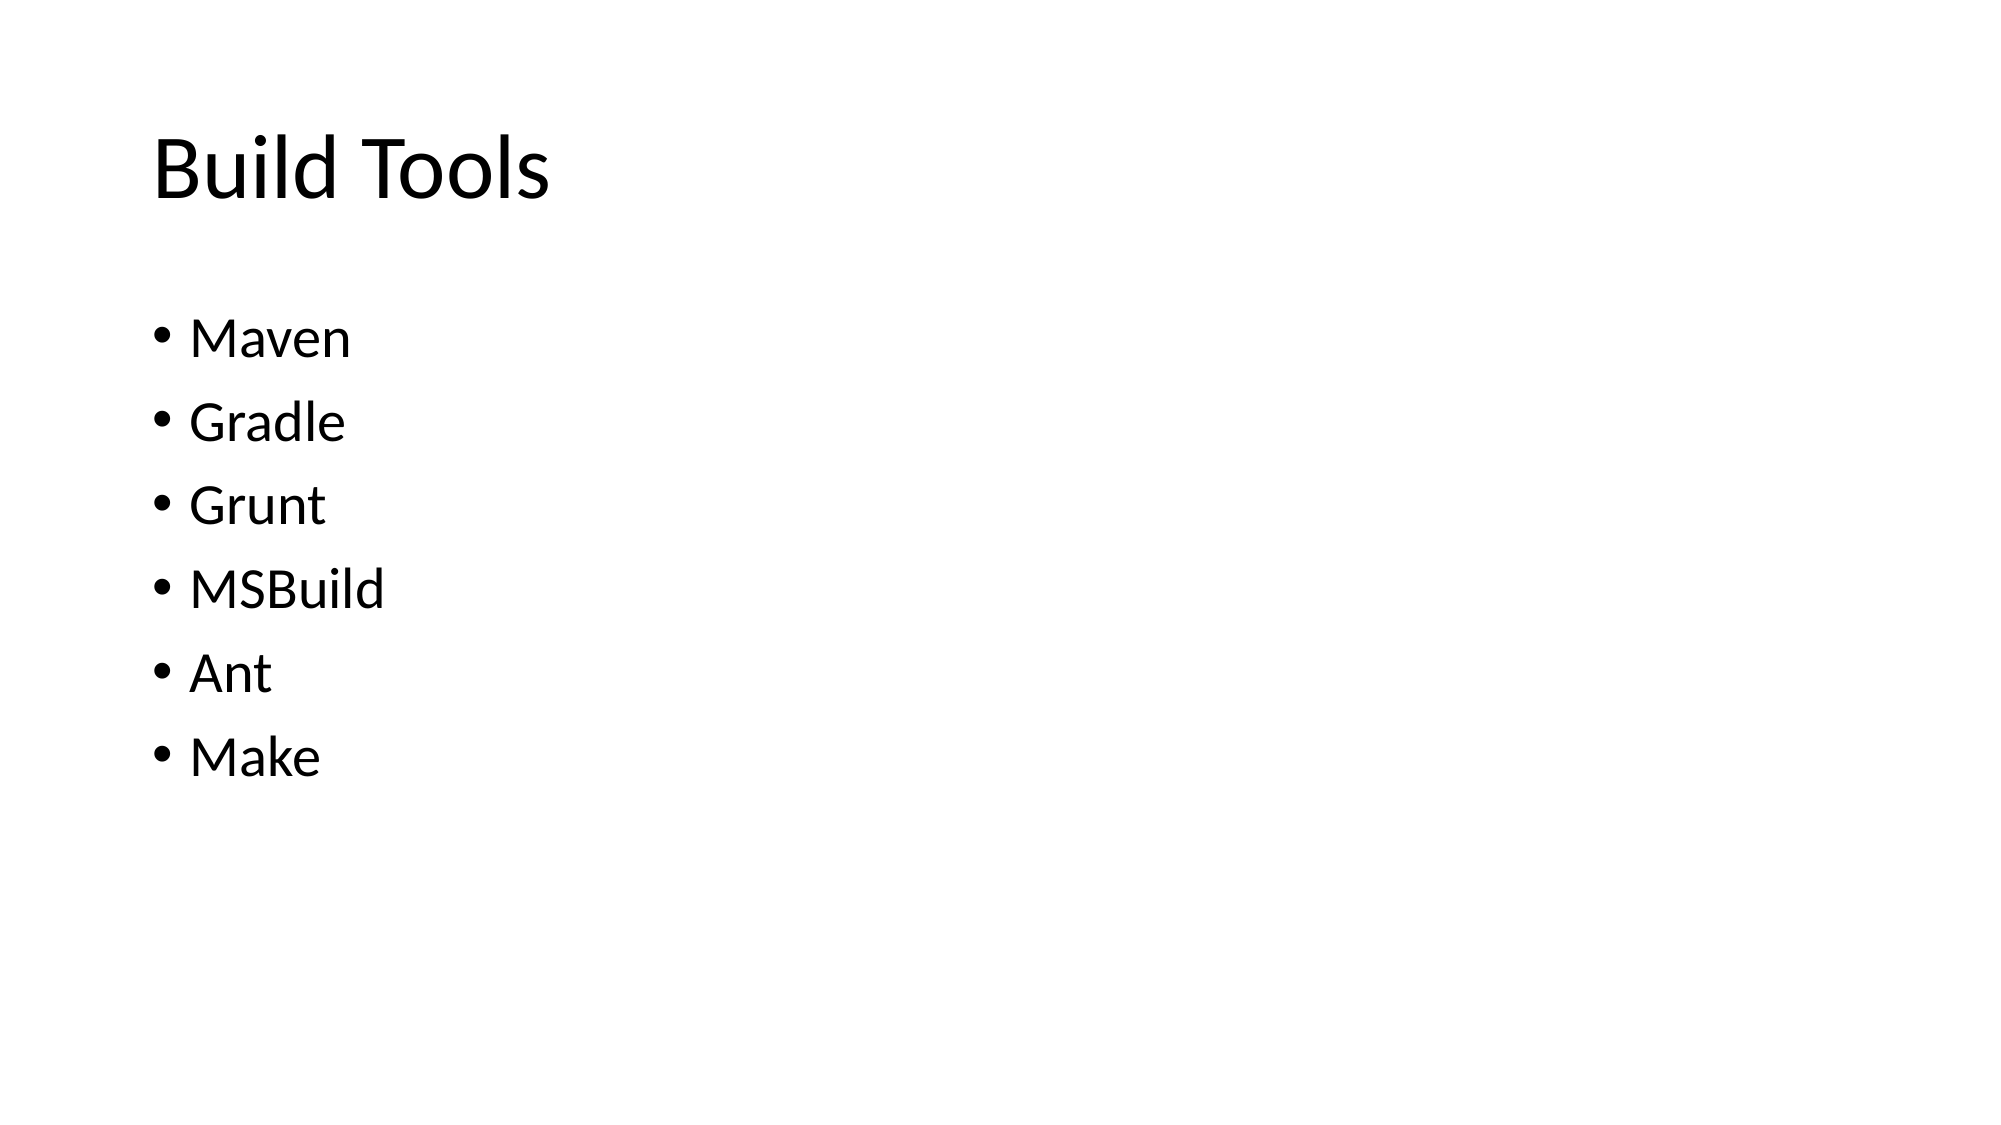

# Build Tools
Maven
Gradle
Grunt
MSBuild
Ant
Make